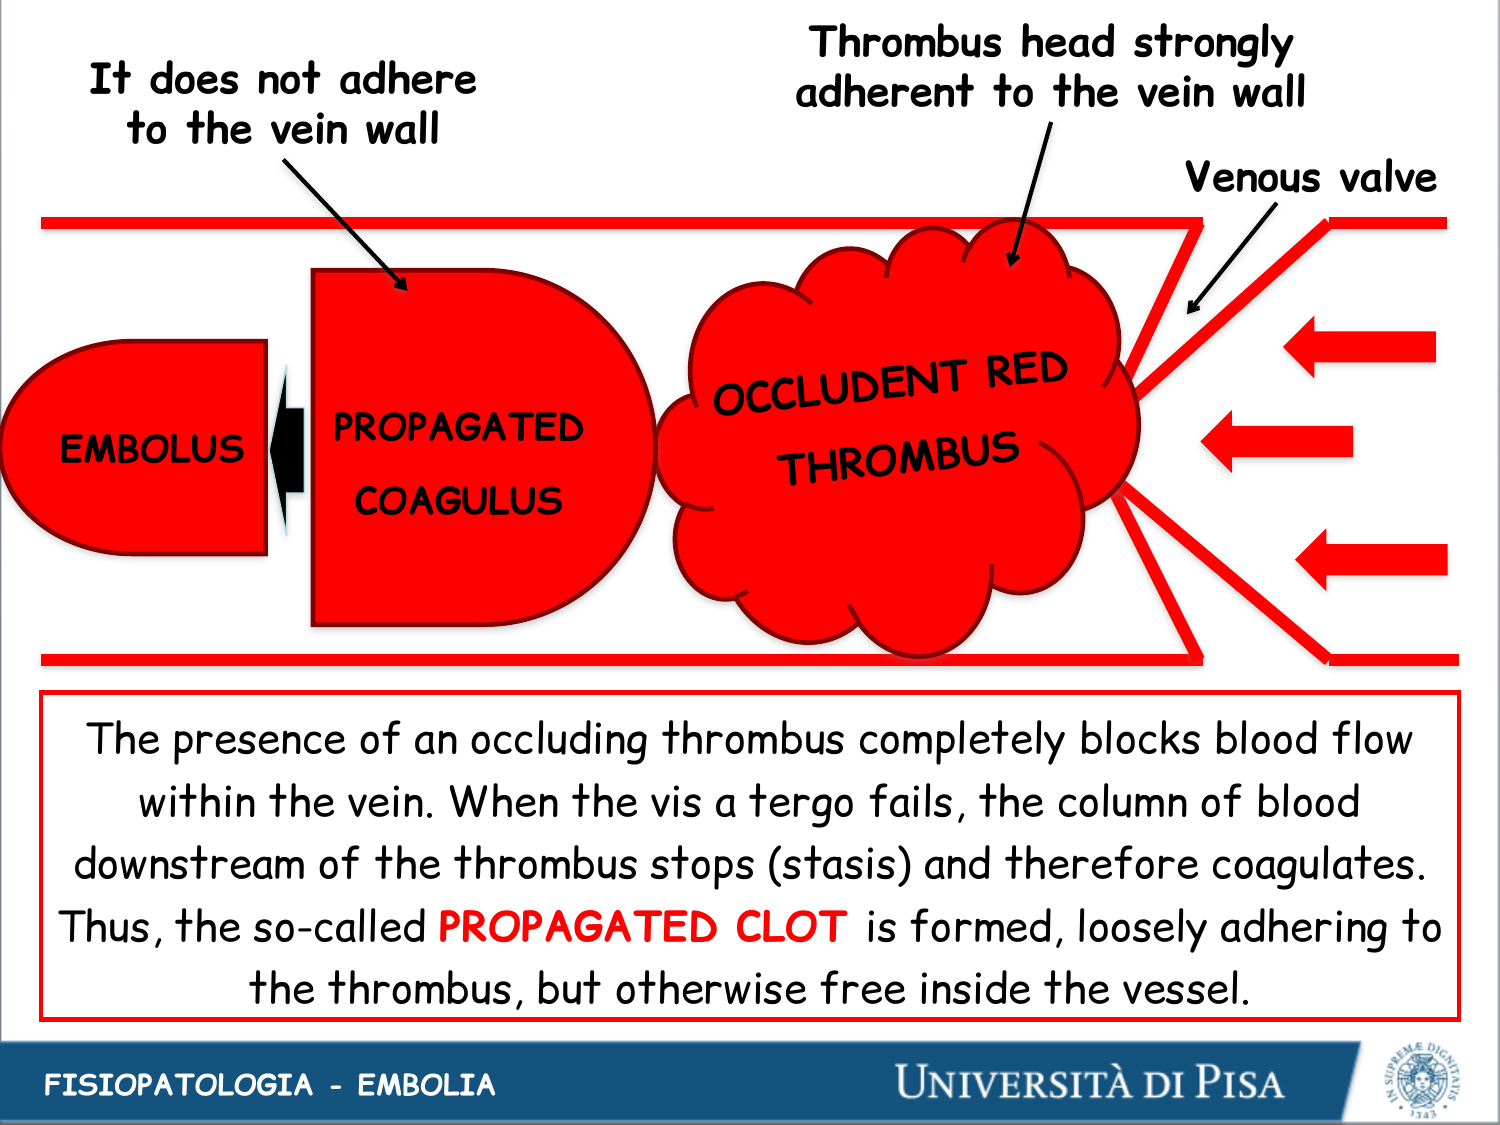

Thrombus head strongly adherent to the vein wall
It does not adhere to the vein wall
Venous valve
OCCLUDENT RED THROMBUS

PROPAGATED COAGULUS

EMBOLUS

The presence of an occluding thrombus completely blocks blood flow within the vein. When the vis a tergo fails, the column of blood downstream of the thrombus stops (stasis) and therefore coagulates. Thus, the so-called PROPAGATED CLOT is formed, loosely adhering to the thrombus, but otherwise free inside the vessel.
FISIOPATOLOGIA - EMBOLIA